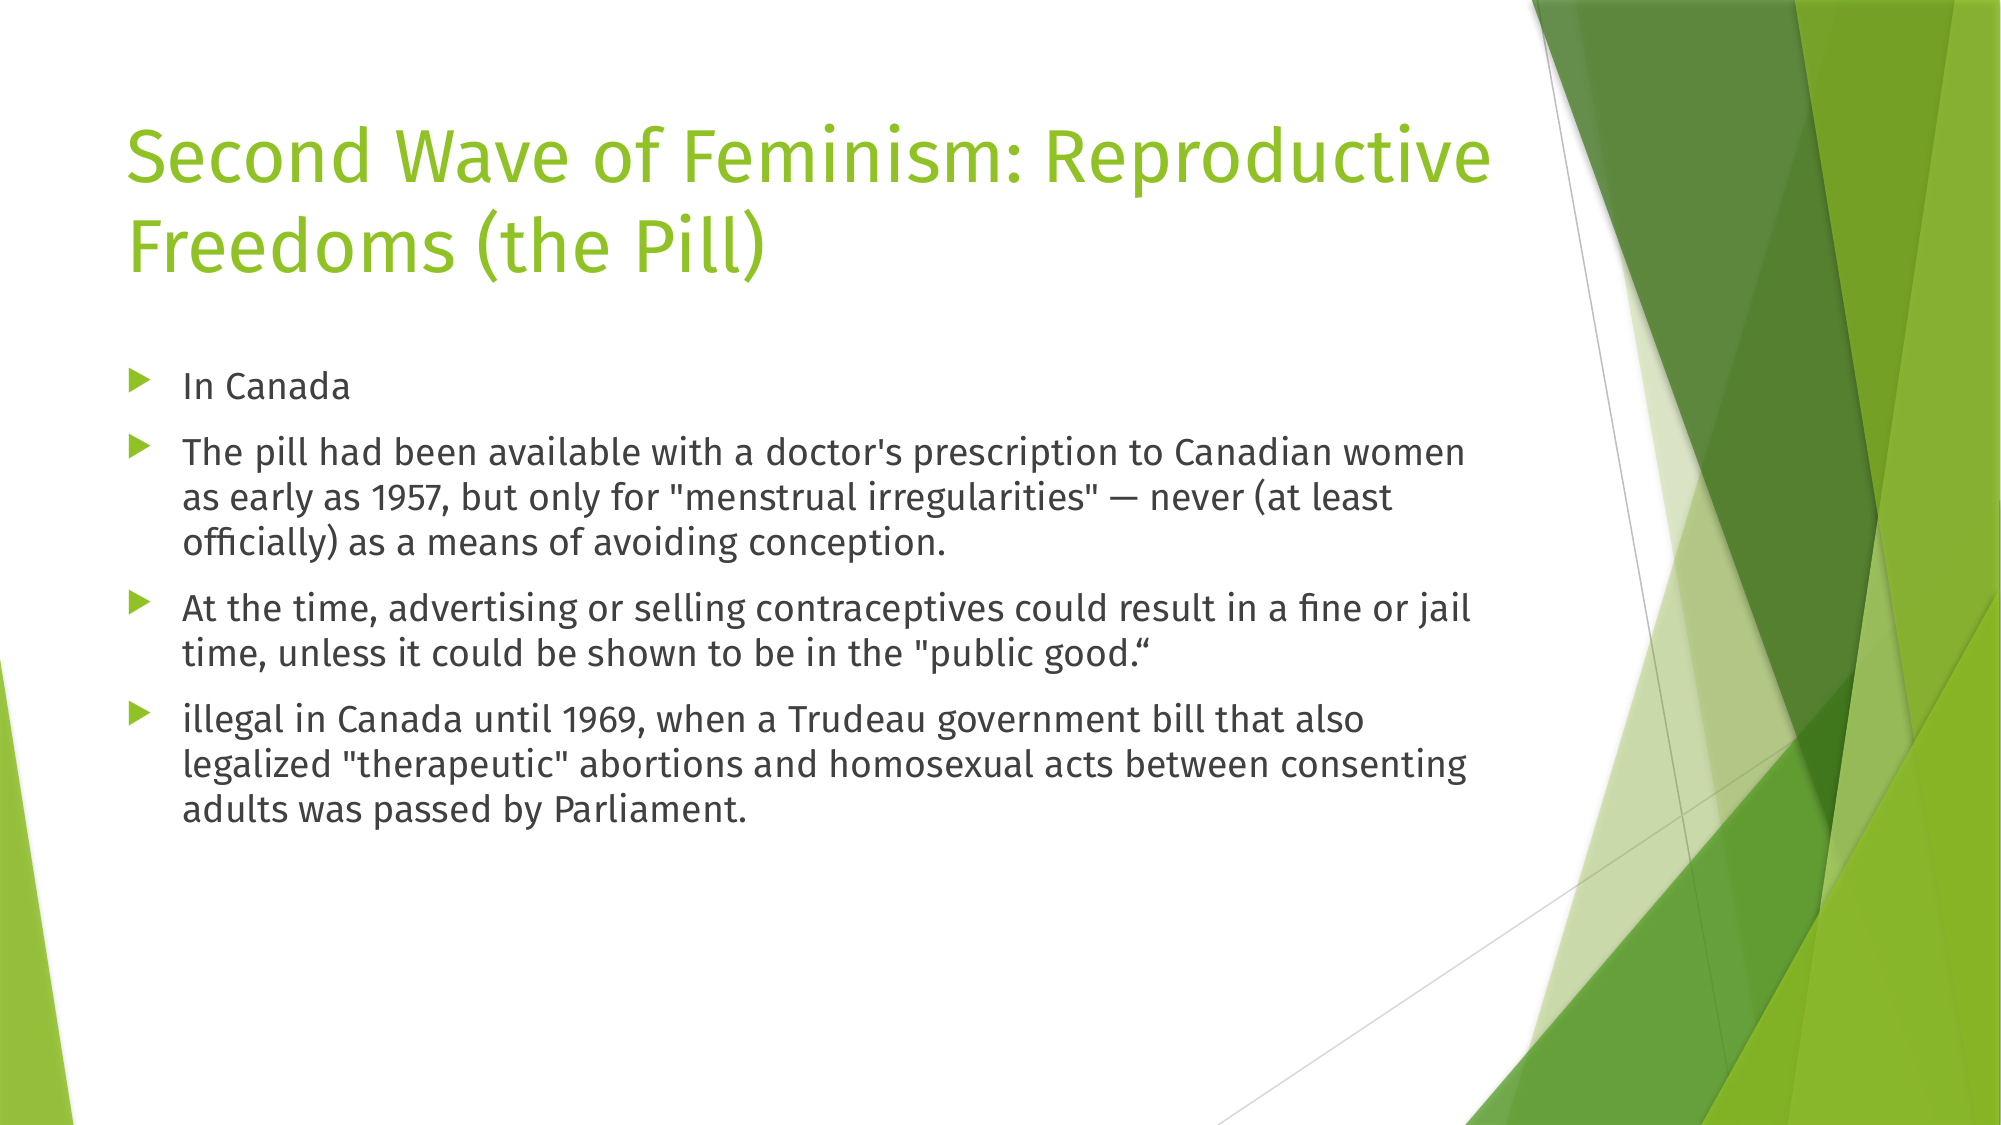

# Second Wave of Feminism: Reproductive Freedoms (the Pill)
In Canada
The pill had been available with a doctor's prescription to Canadian women as early as 1957, but only for "menstrual irregularities" — never (at least officially) as a means of avoiding conception.
At the time, advertising or selling contraceptives could result in a fine or jail time, unless it could be shown to be in the "public good.“
illegal in Canada until 1969, when a Trudeau government bill that also legalized "therapeutic" abortions and homosexual acts between consenting adults was passed by Parliament.